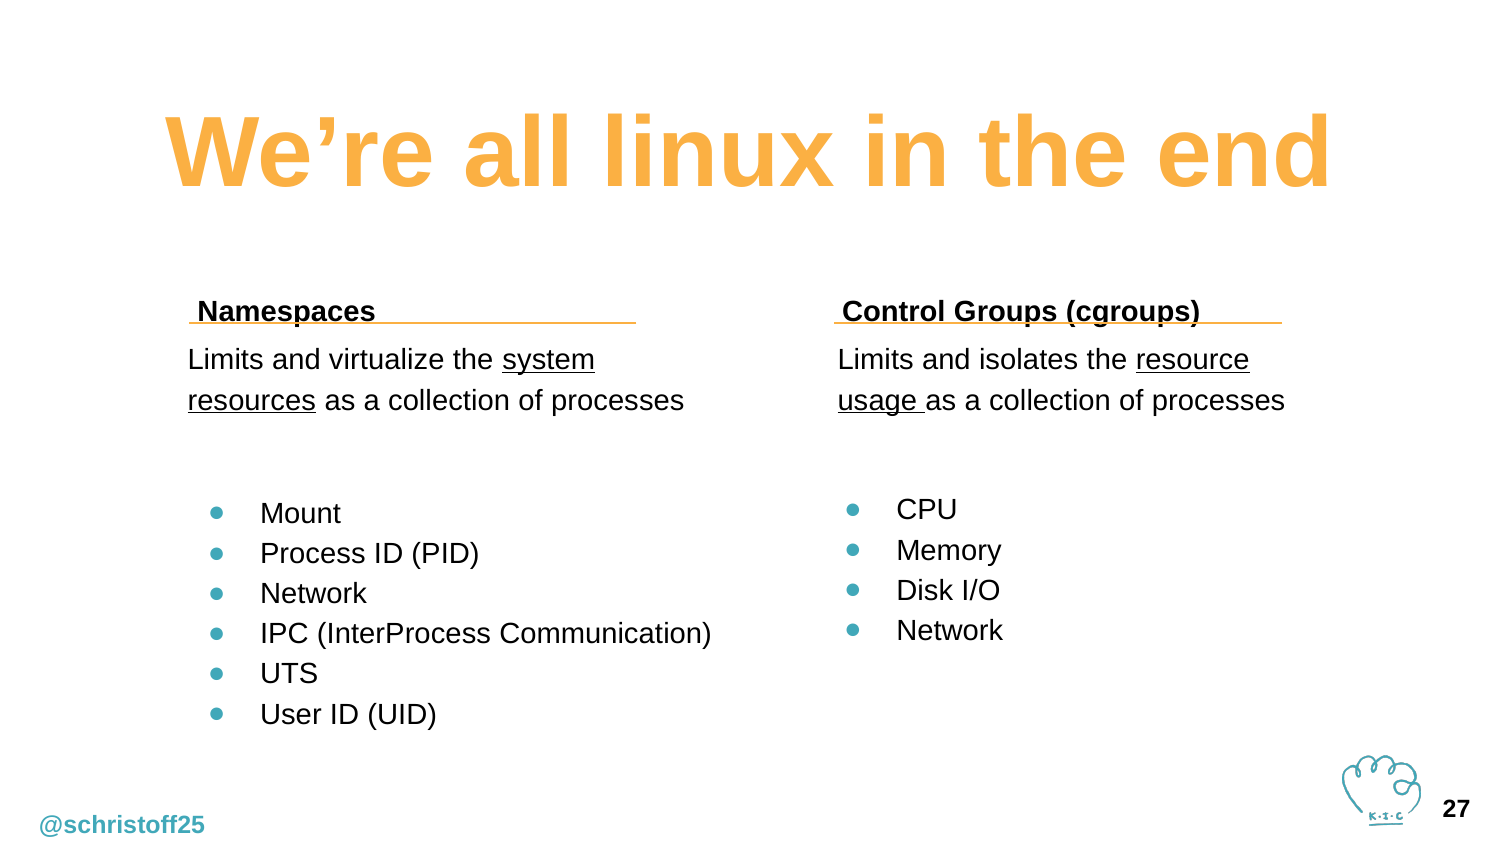

# We’re all linux in the end
Namespaces
Control Groups (cgroups)
Limits and virtualize the system resources as a collection of processes
Limits and isolates the resource usage as a collection of processes

CPU
Memory
Disk I/O
Network

Mount
Process ID (PID)
Network
IPC (InterProcess Communication)
UTS
User ID (UID)

@schristoff25
27